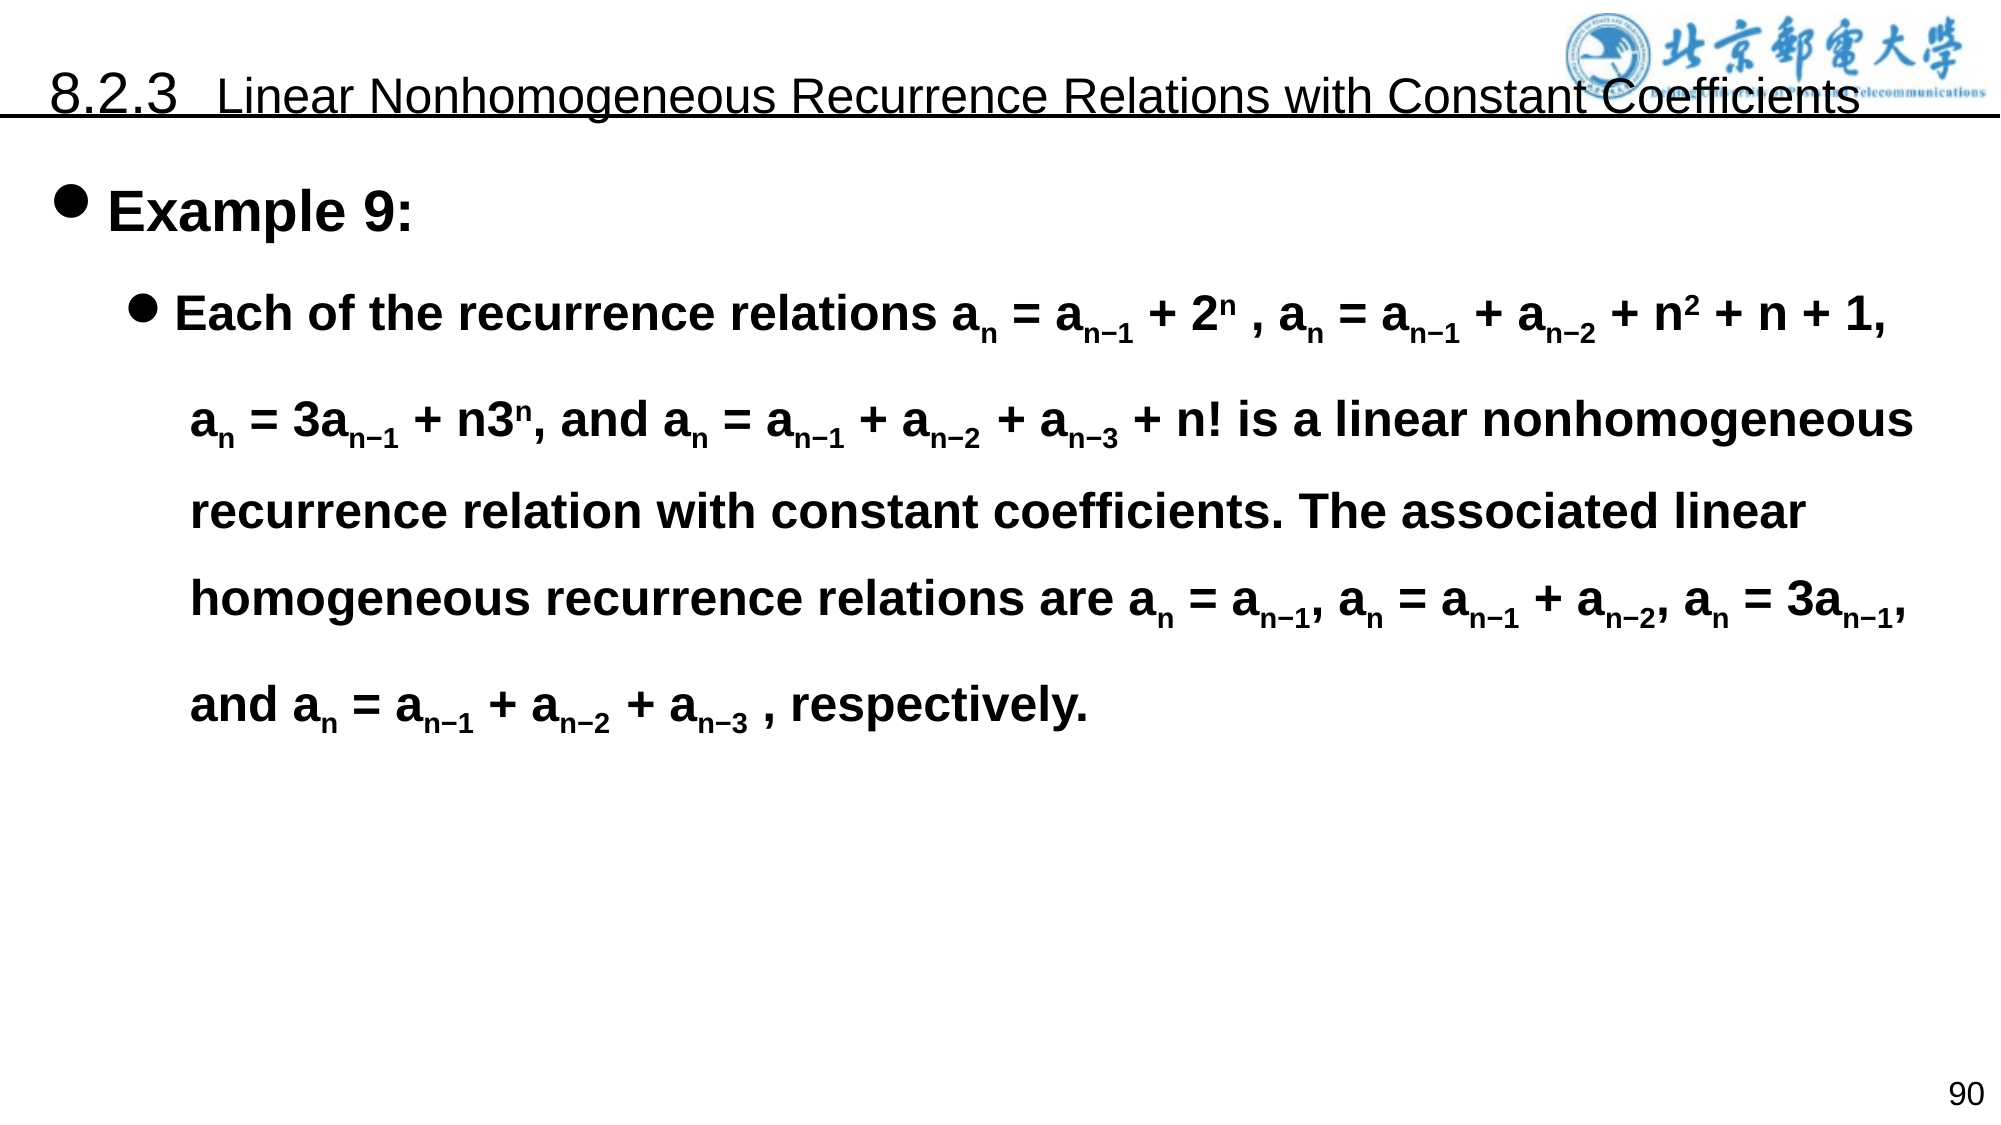

8.2.3  Linear Nonhomogeneous Recurrence Relations with Constant Coefficients
Example 9:
Each of the recurrence relations an = an−1 + 2n , an = an−1 + an−2 + n2 + n + 1,
an = 3an−1 + n3n, and an = an−1 + an−2  + an−3 + n! is a linear nonhomogeneous recurrence relation with constant coefficients. The associated linear homogeneous recurrence relations are an = an−1, an = an−1 + an−2, an = 3an−1,
and an = an−1 + an−2  + an−3 , respectively.